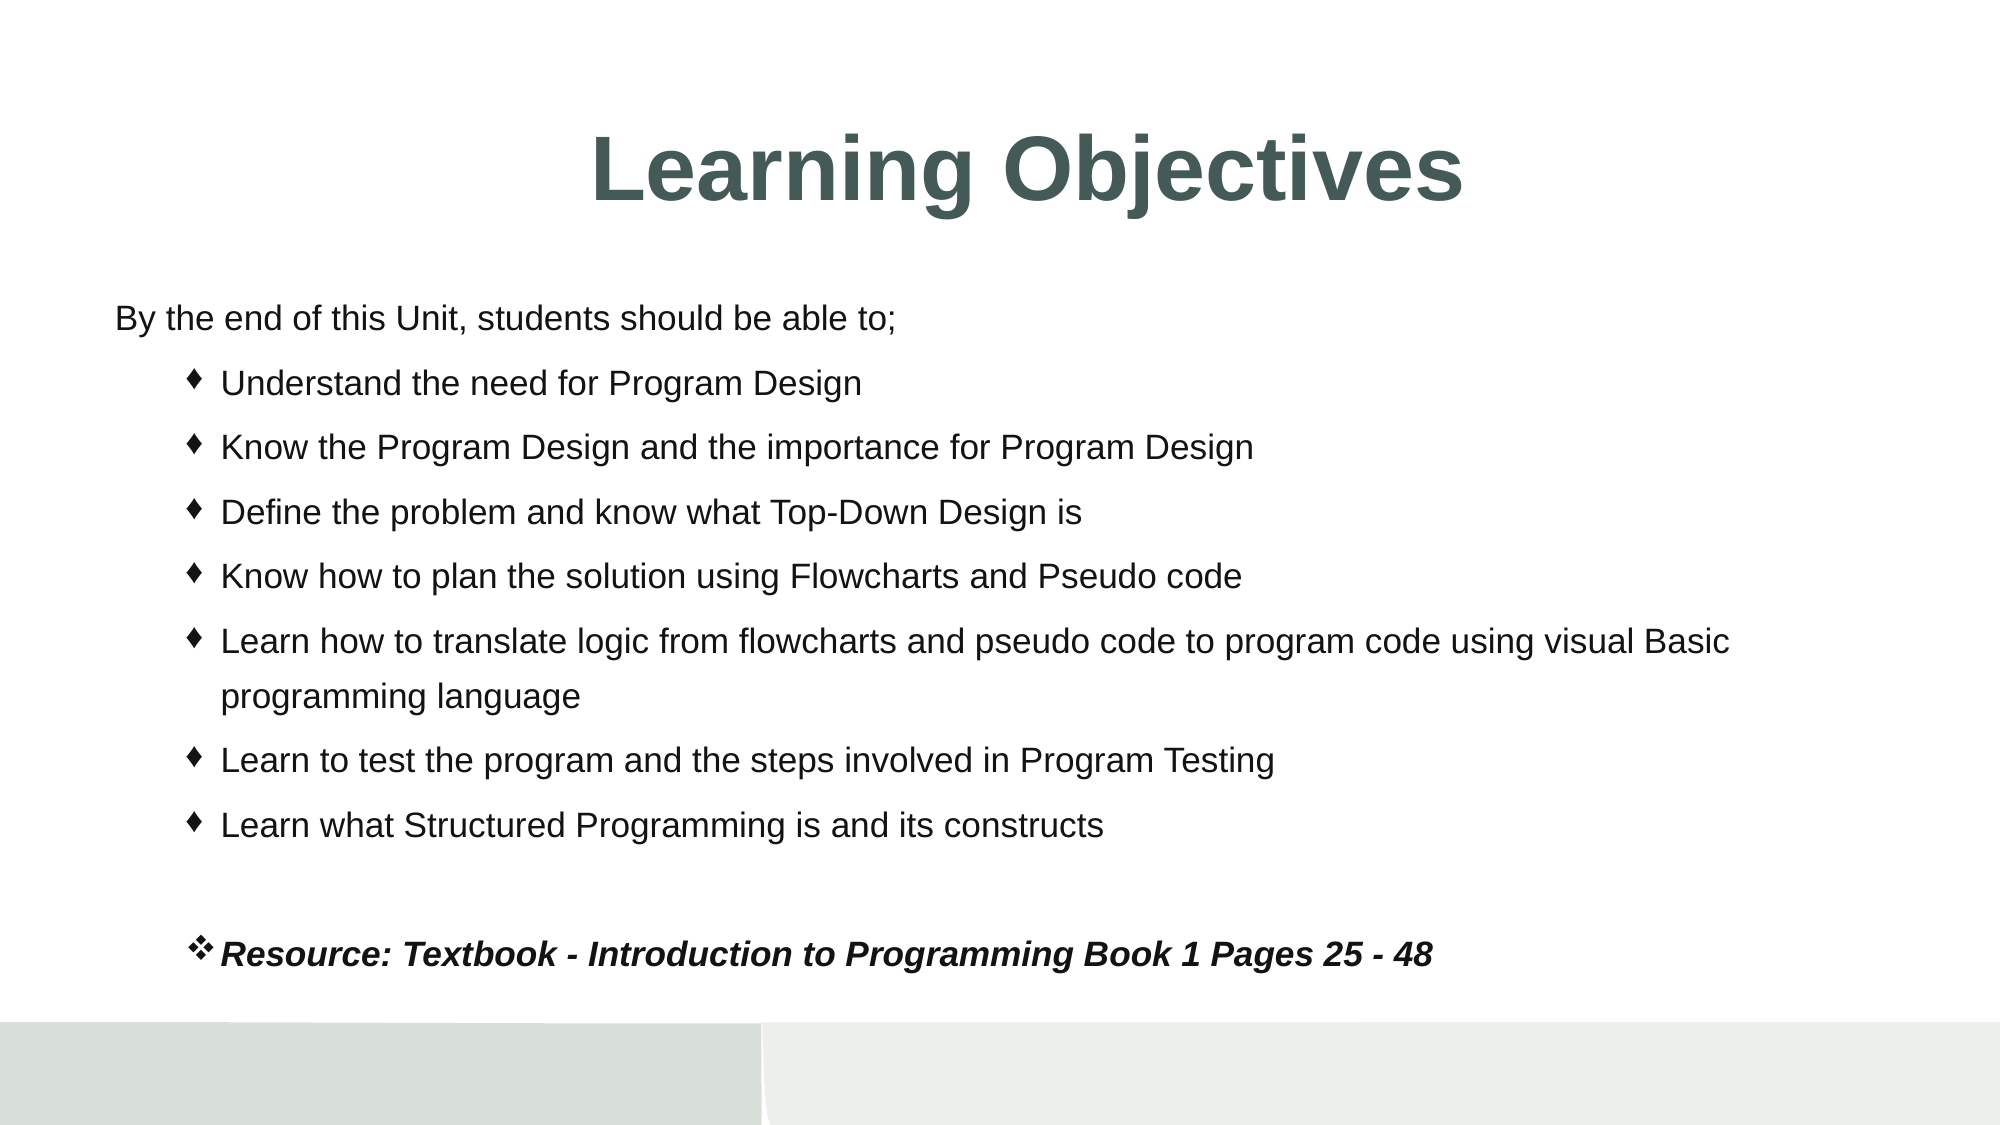

# Learning Objectives
By the end of this Unit, students should be able to;
Understand the need for Program Design
Know the Program Design and the importance for Program Design
Define the problem and know what Top-Down Design is
Know how to plan the solution using Flowcharts and Pseudo code
Learn how to translate logic from flowcharts and pseudo code to program code using visual Basic programming language
Learn to test the program and the steps involved in Program Testing
Learn what Structured Programming is and its constructs

Resource: Textbook - Introduction to Programming Book 1 Pages 25 - 48